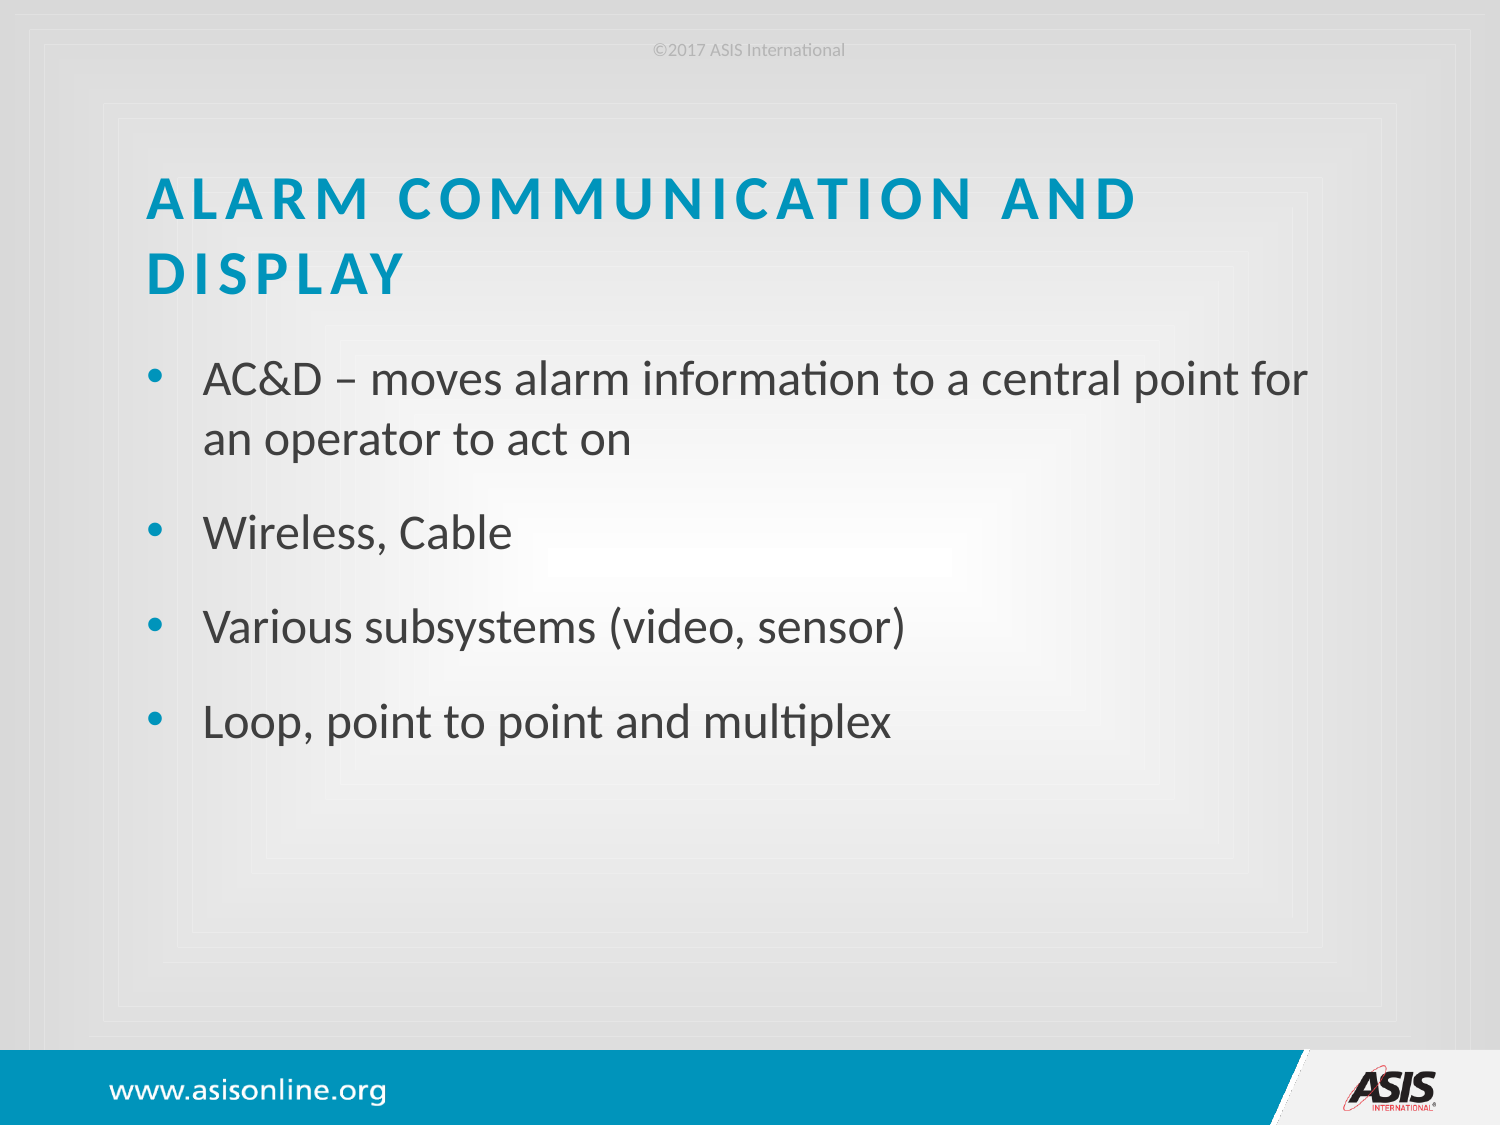

©2017 ASIS International
# Alarm Communication and Display
AC&D – moves alarm information to a central point for an operator to act on
Wireless, Cable
Various subsystems (video, sensor)
Loop, point to point and multiplex